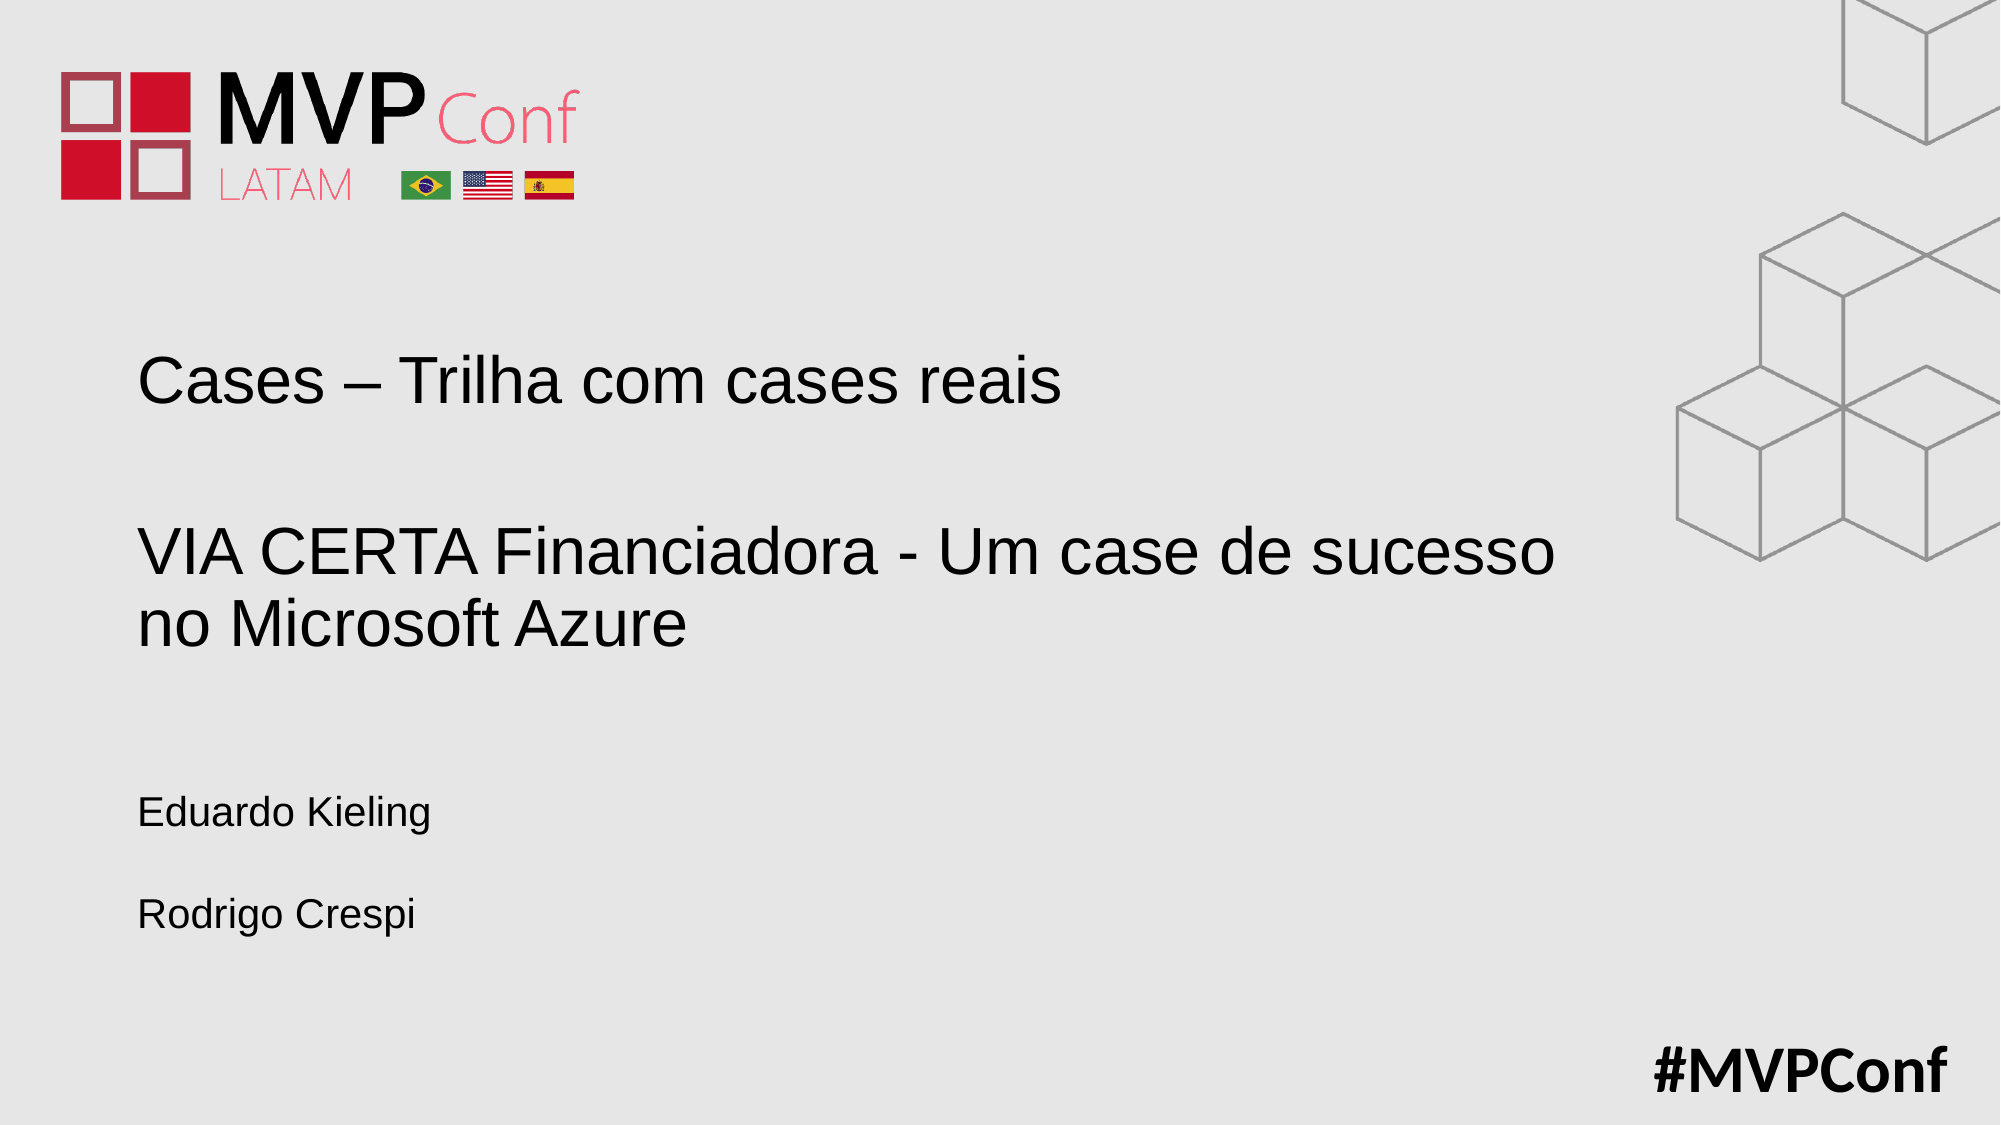

Cases – Trilha com cases reais
VIA CERTA Financiadora - Um case de sucesso no Microsoft Azure
Eduardo Kieling
Rodrigo Crespi